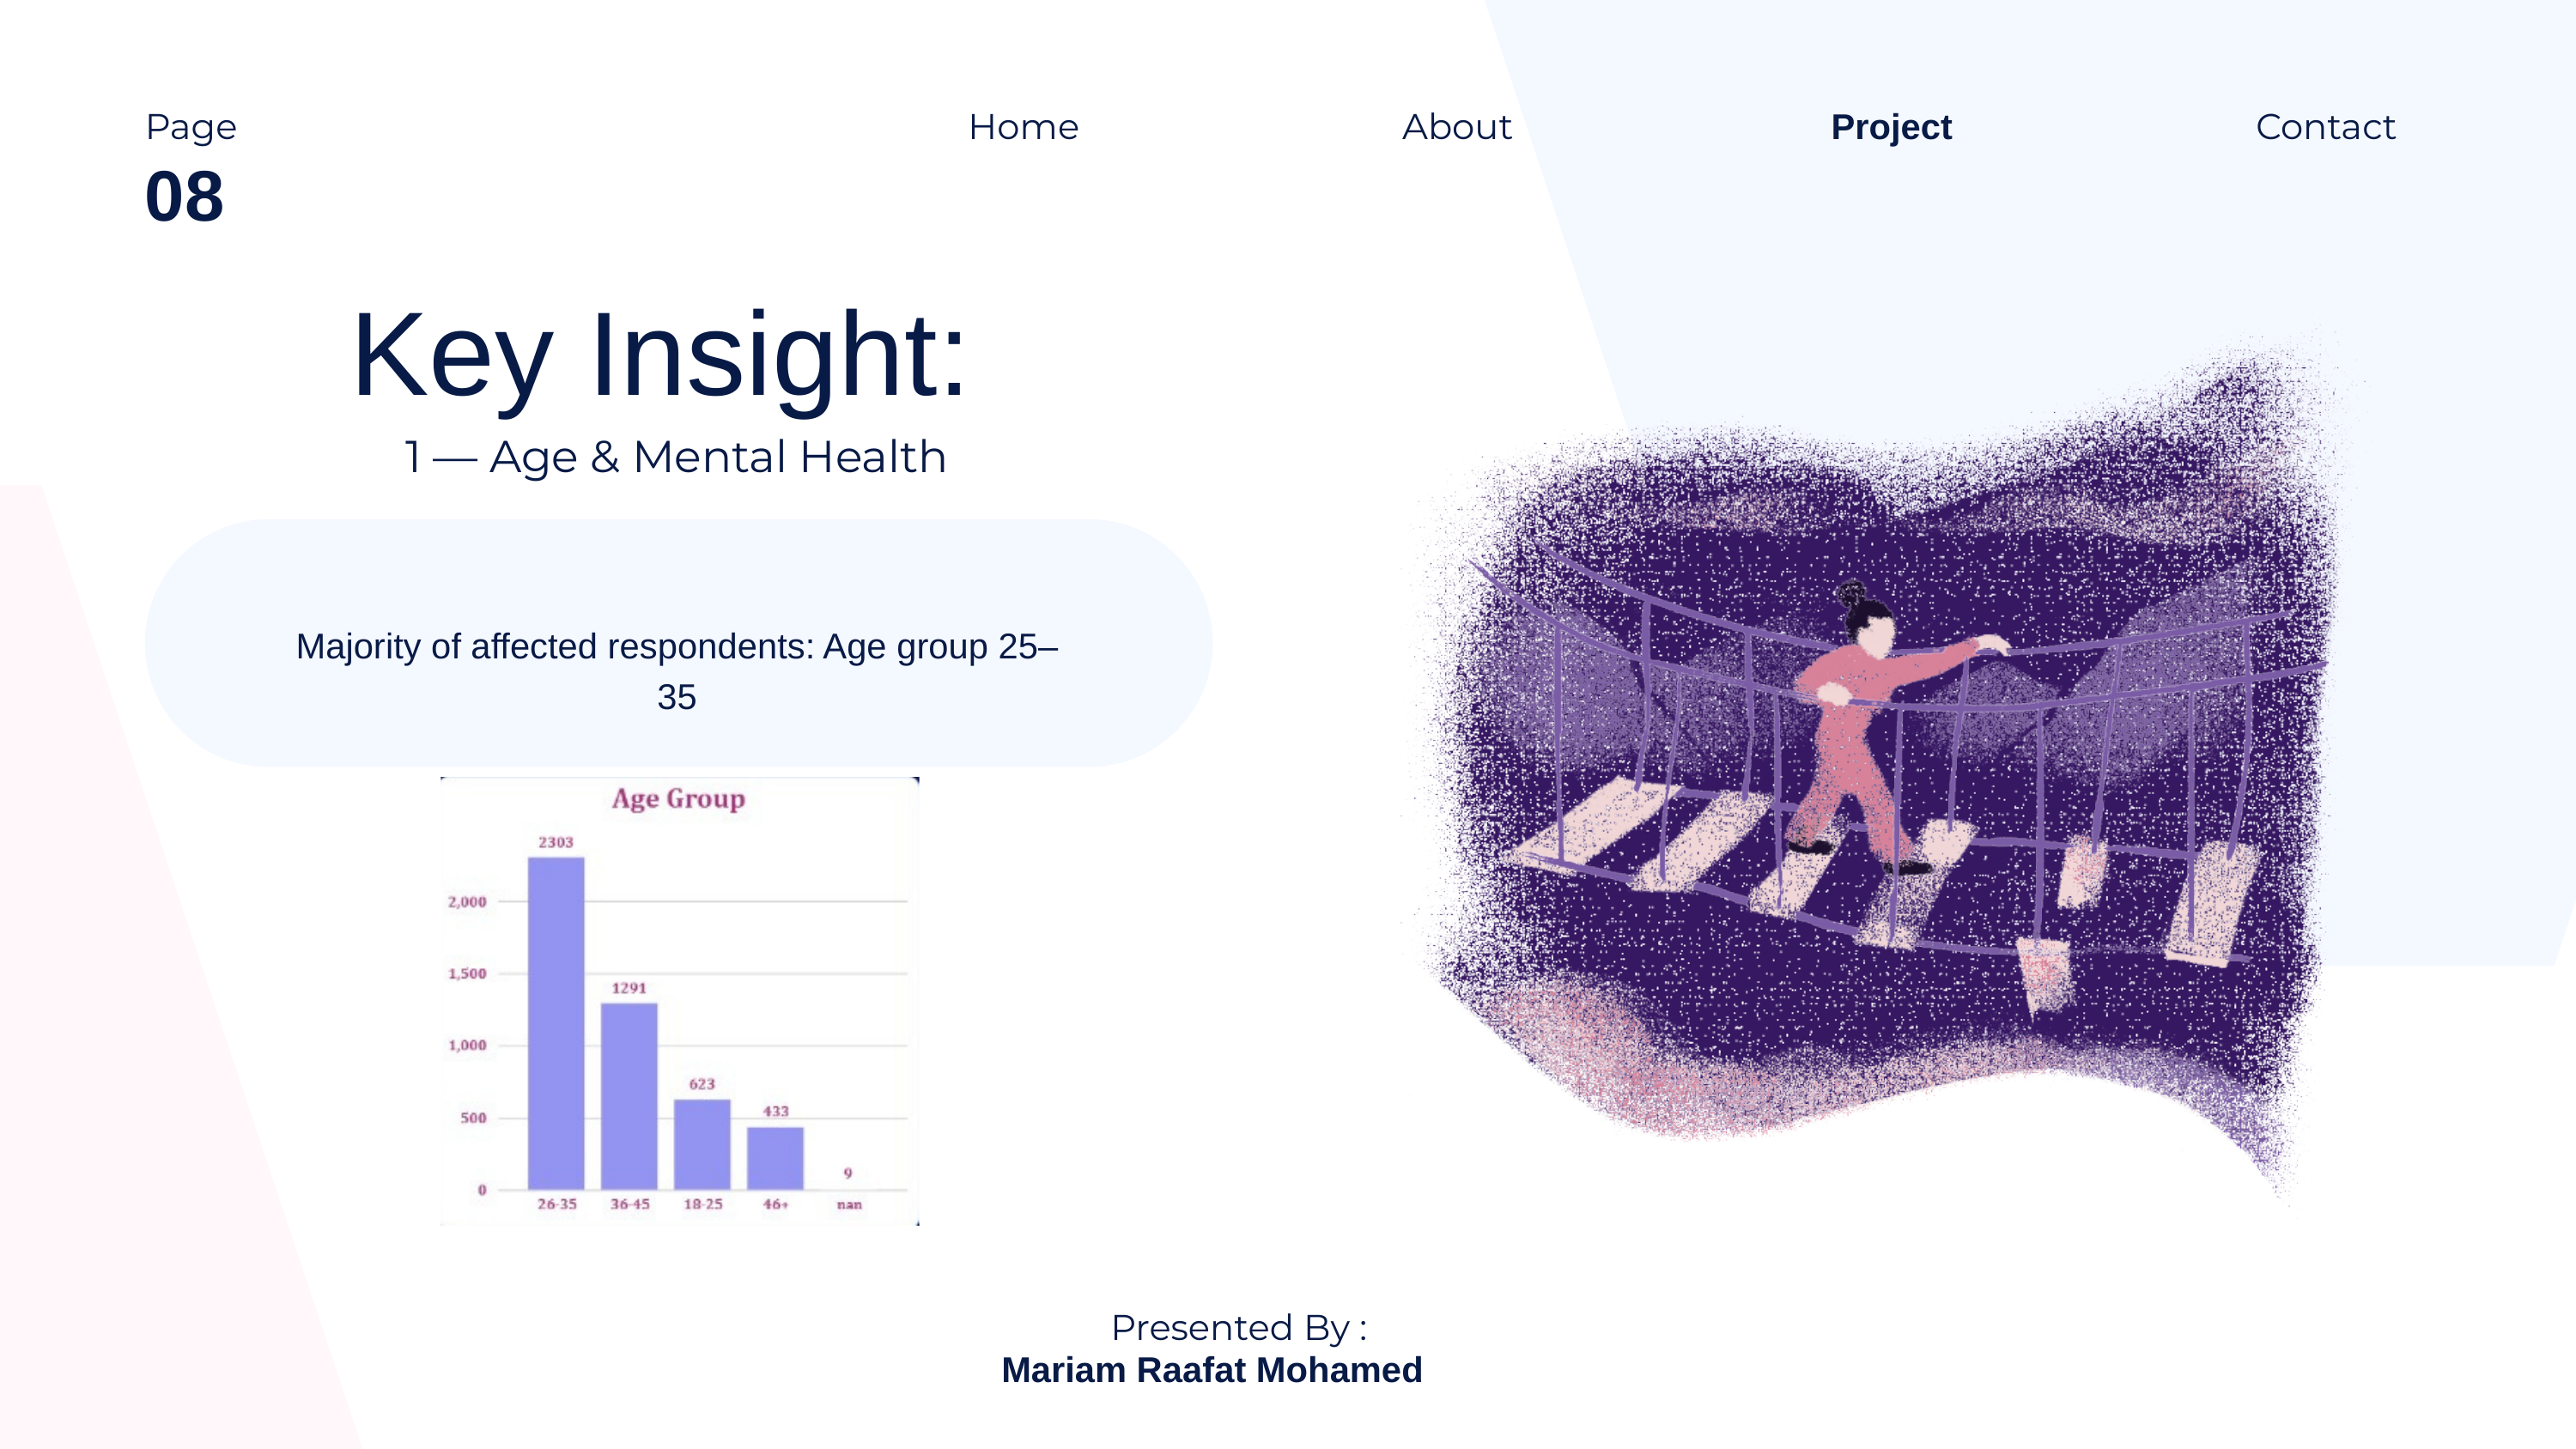

Page
Home
About
Project
Contact
08
Key Insight:

1 — Age & Mental Health

Majority of affected respondents: Age group 25–35

Presented By :
Mariam Raafat Mohamed